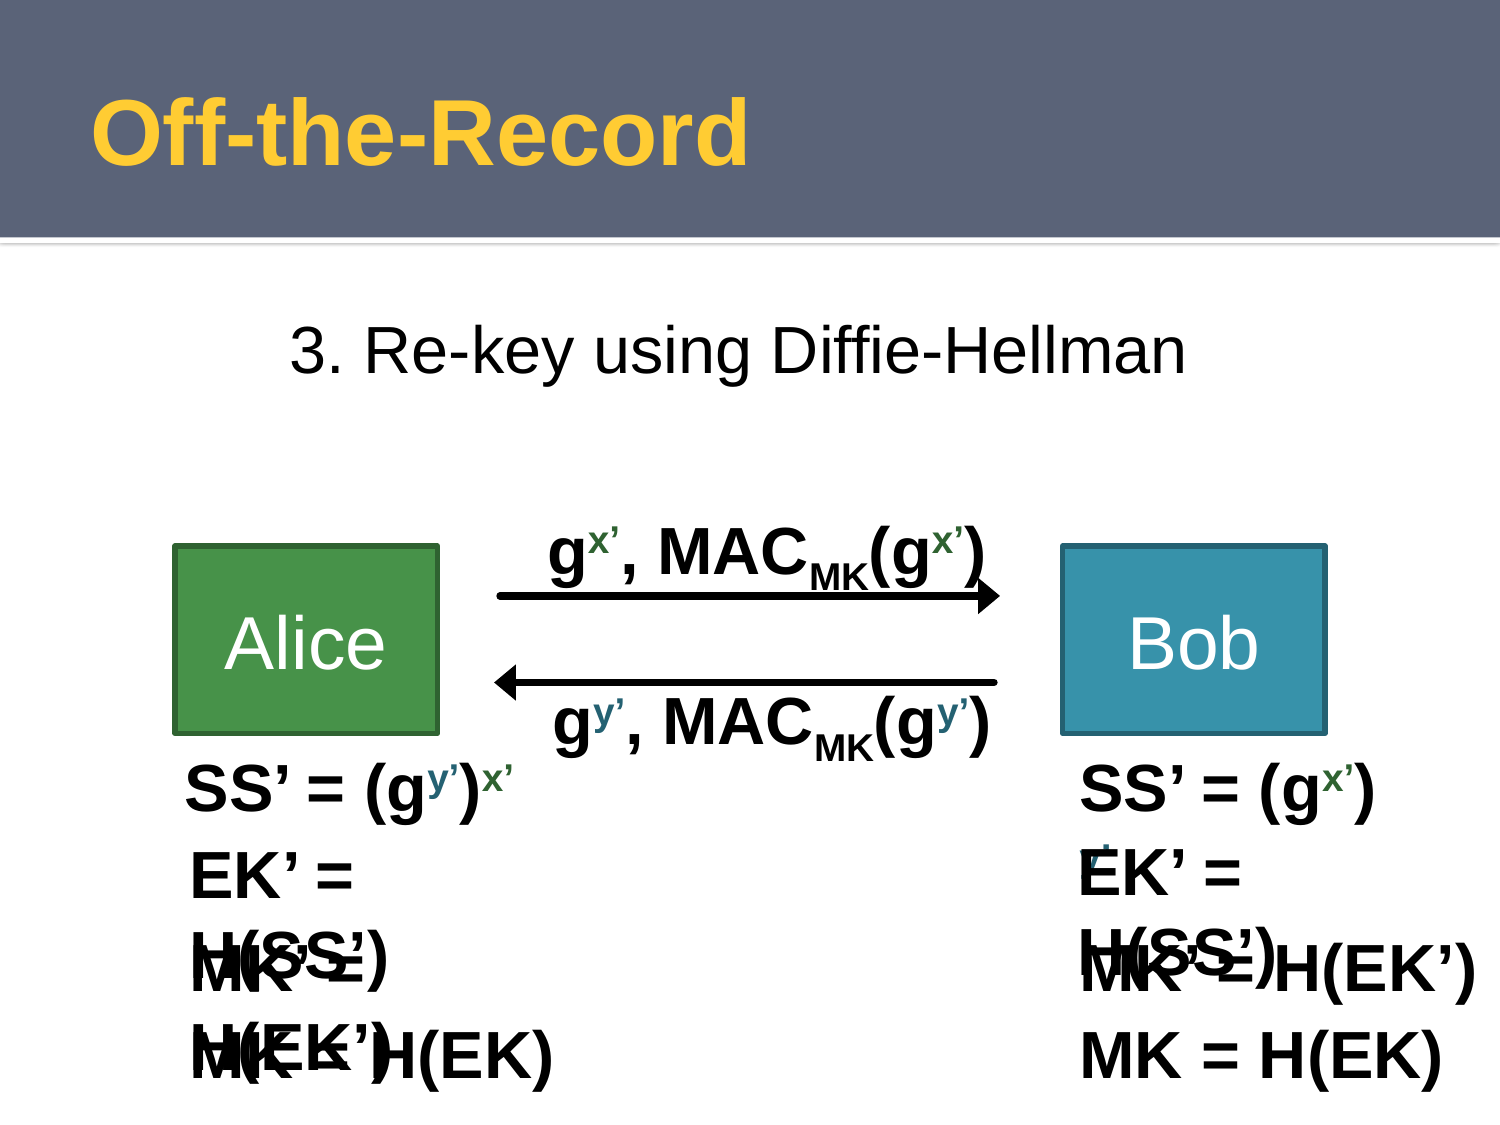

# Off-the-Record
3. Re-key using Diffie-Hellman
gx’, MACMK(gx’)
Alice
Bob
gy’, MACMK(gy’)
SS’ = (gy’)x’
SS’ = (gx’) y’
EK’ = H(SS’)
EK’ = H(SS’)
MK’ = H(EK’)
MK’ = H(EK’)
MK = H(EK)
MK = H(EK)